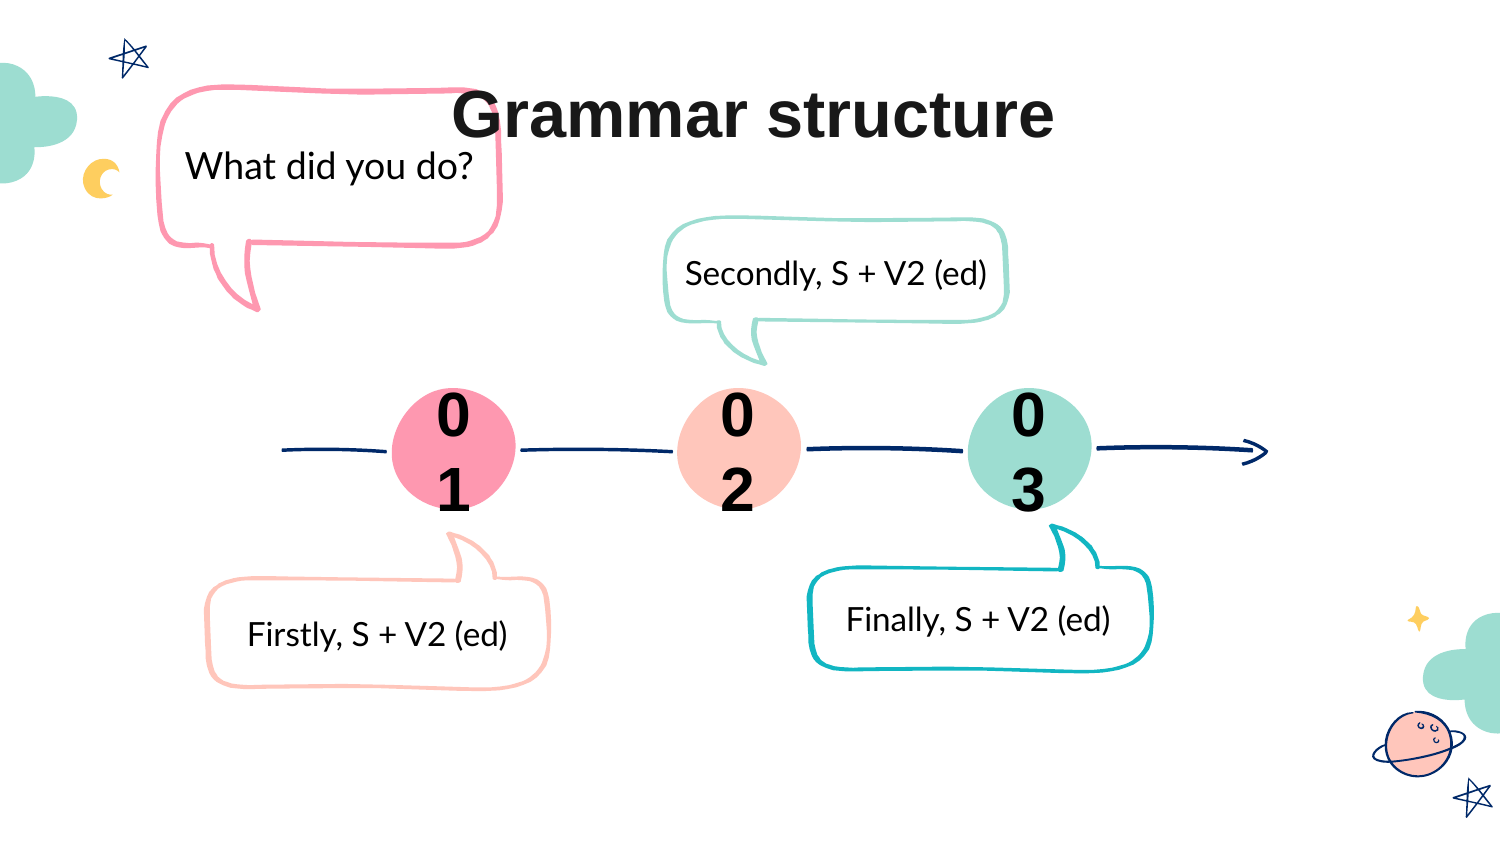

Grammar structure

What did you do?

Secondly, S + V2 (ed)

01
02
03

Finally, S + V2 (ed)
Firstly, S + V2 (ed)